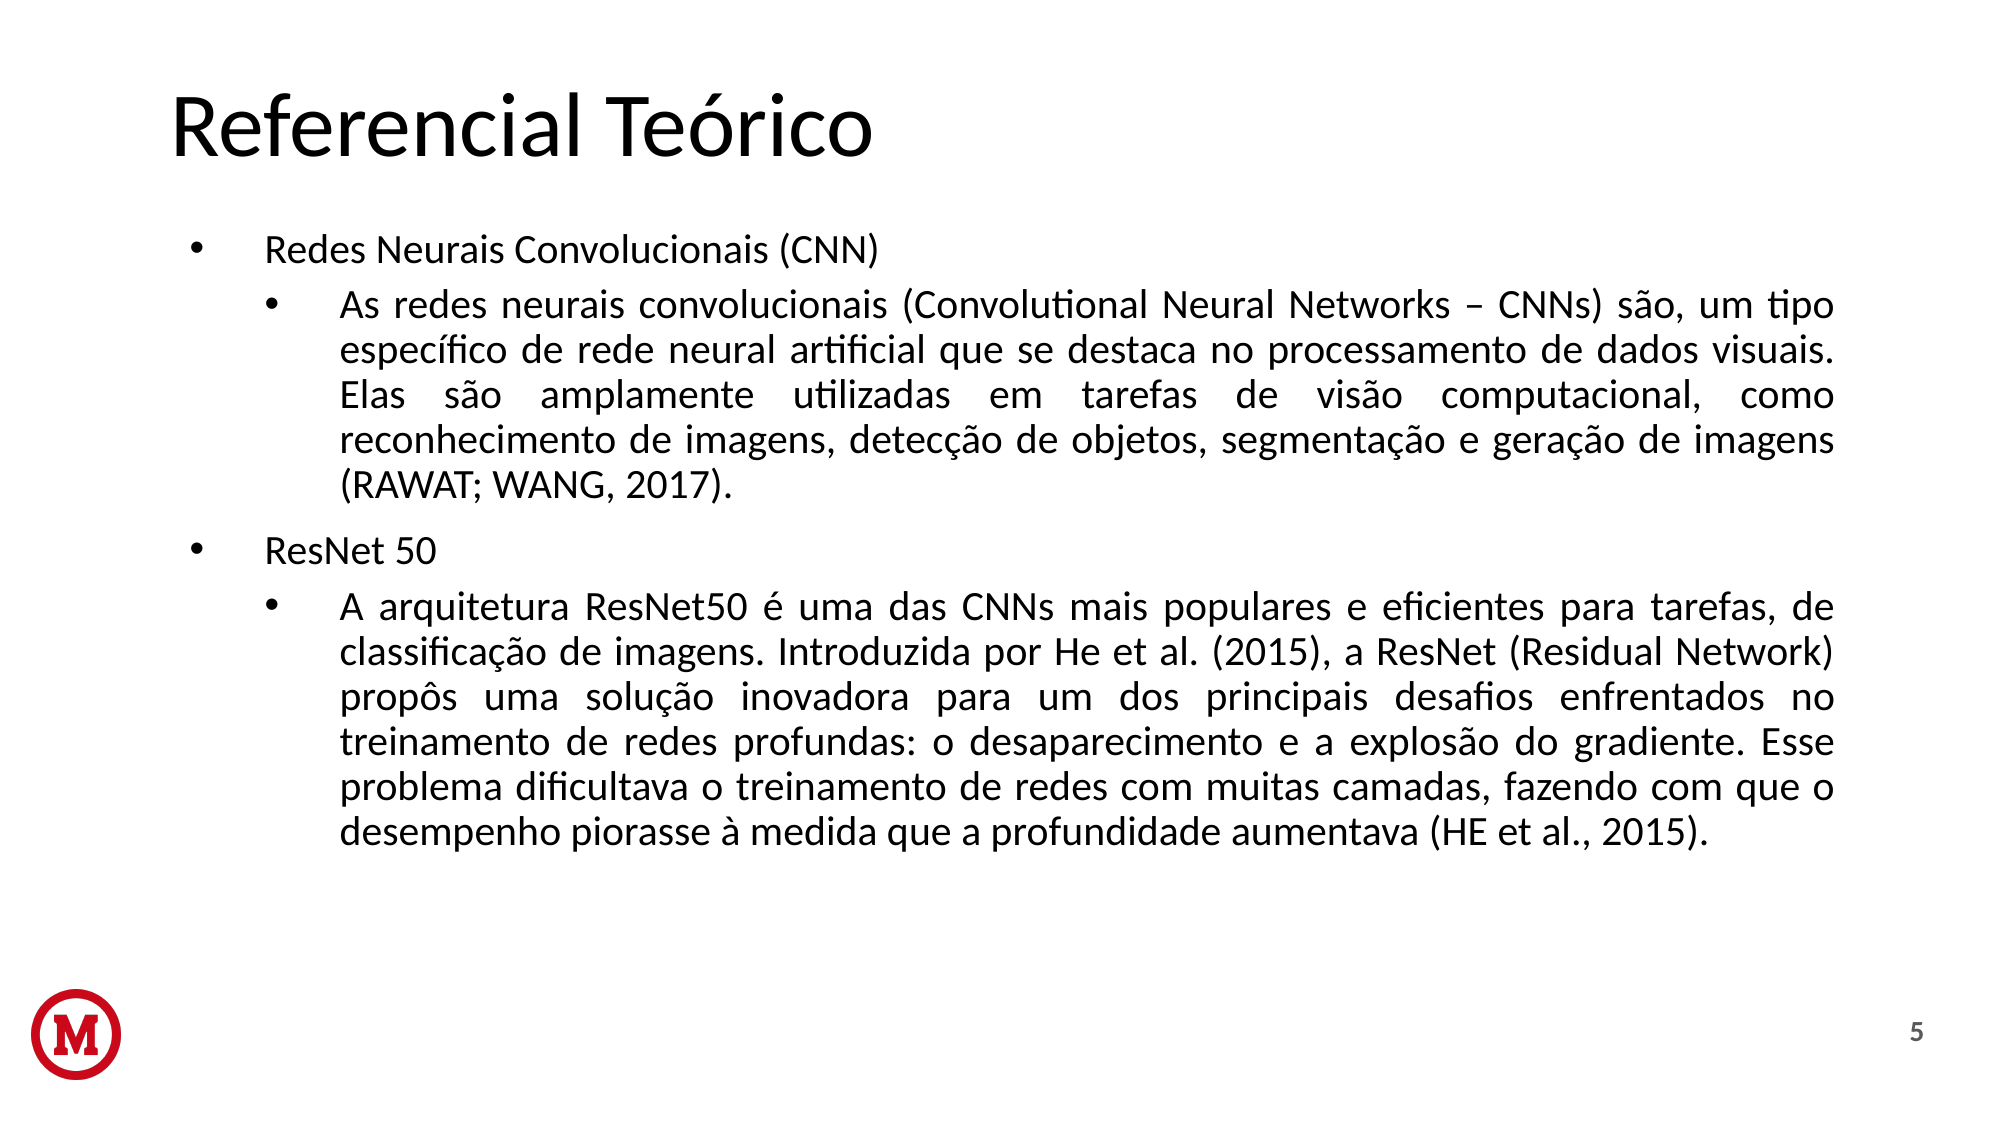

Referencial Teórico
Redes Neurais Convolucionais (CNN)
As redes neurais convolucionais (Convolutional Neural Networks – CNNs) são, um tipo específico de rede neural artificial que se destaca no processamento de dados visuais. Elas são amplamente utilizadas em tarefas de visão computacional, como reconhecimento de imagens, detecção de objetos, segmentação e geração de imagens (RAWAT; WANG, 2017).
ResNet 50
A arquitetura ResNet50 é uma das CNNs mais populares e eficientes para tarefas, de classificação de imagens. Introduzida por He et al. (2015), a ResNet (Residual Network) propôs uma solução inovadora para um dos principais desafios enfrentados no treinamento de redes profundas: o desaparecimento e a explosão do gradiente. Esse problema dificultava o treinamento de redes com muitas camadas, fazendo com que o desempenho piorasse à medida que a profundidade aumentava (HE et al., 2015).

5